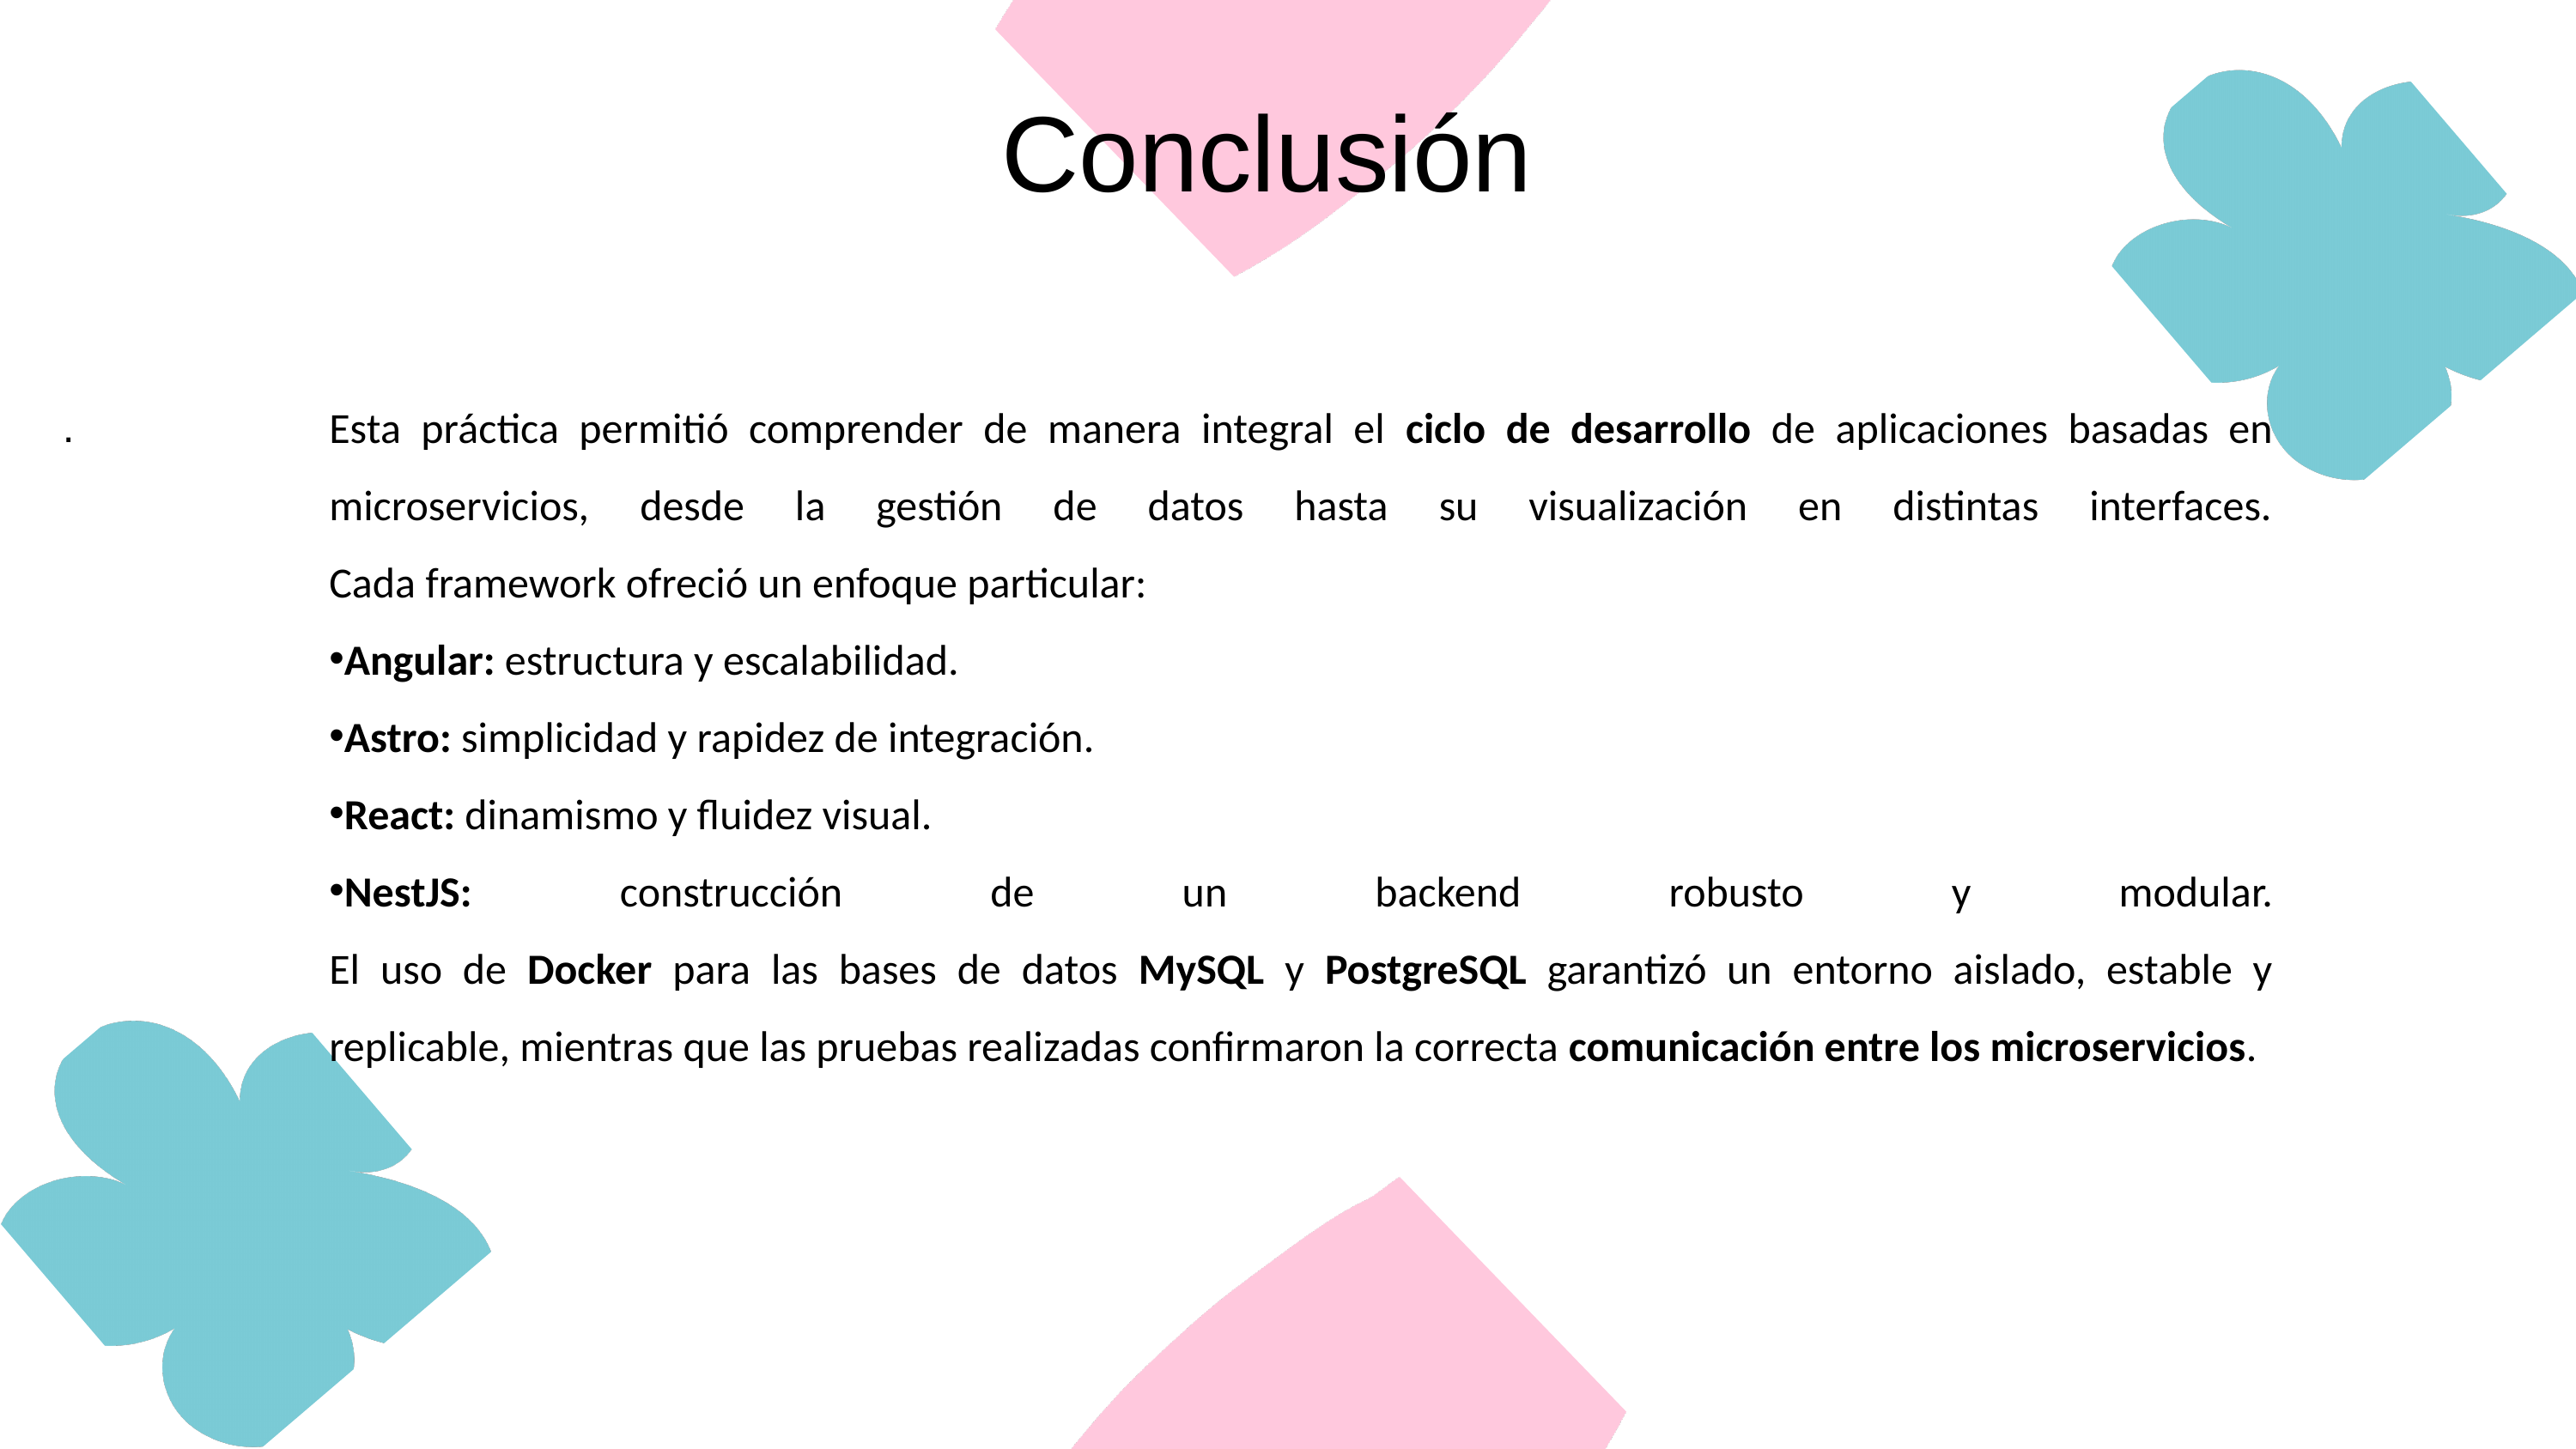

Conclusión

.
Esta práctica permitió comprender de manera integral el ciclo de desarrollo de aplicaciones basadas en microservicios, desde la gestión de datos hasta su visualización en distintas interfaces.
Cada framework ofreció un enfoque particular:
Angular: estructura y escalabilidad.
Astro: simplicidad y rapidez de integración.
React: dinamismo y fluidez visual.
NestJS: construcción de un backend robusto y modular.
El uso de Docker para las bases de datos MySQL y PostgreSQL garantizó un entorno aislado, estable y replicable, mientras que las pruebas realizadas confirmaron la correcta comunicación entre los microservicios.